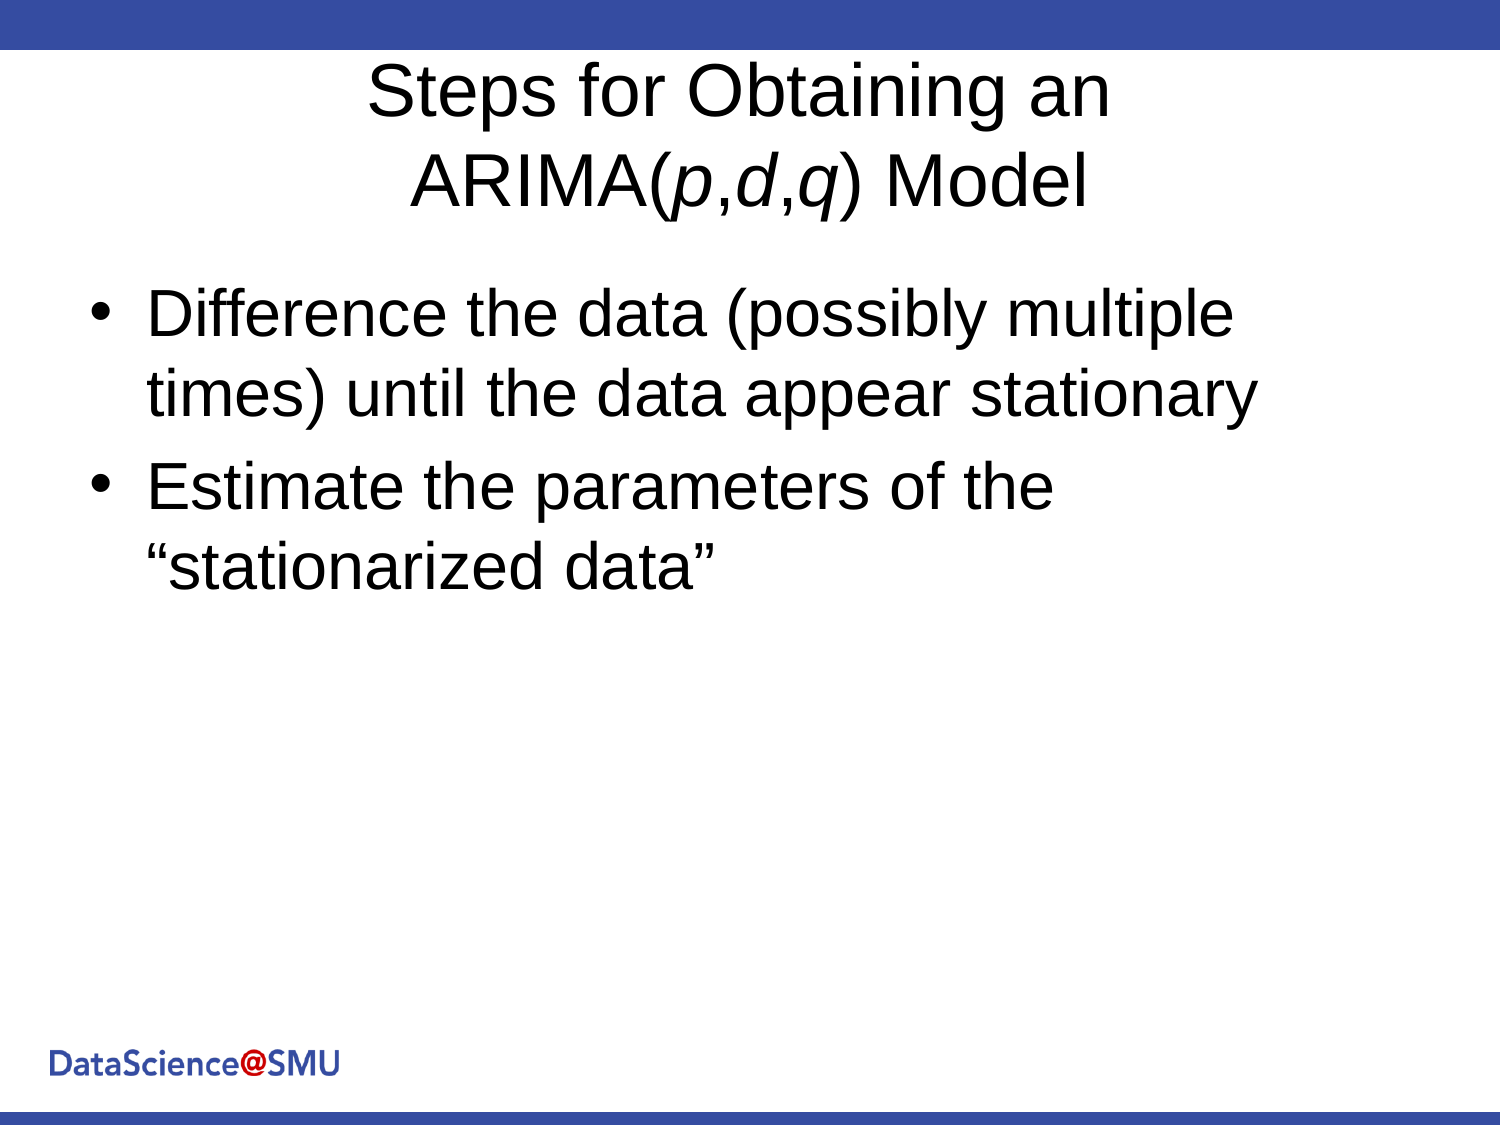

# Steps for Obtaining an ARIMA(p,d,q) Model
Difference the data (possibly multiple times) until the data appear stationary
Estimate the parameters of the “stationarized data”